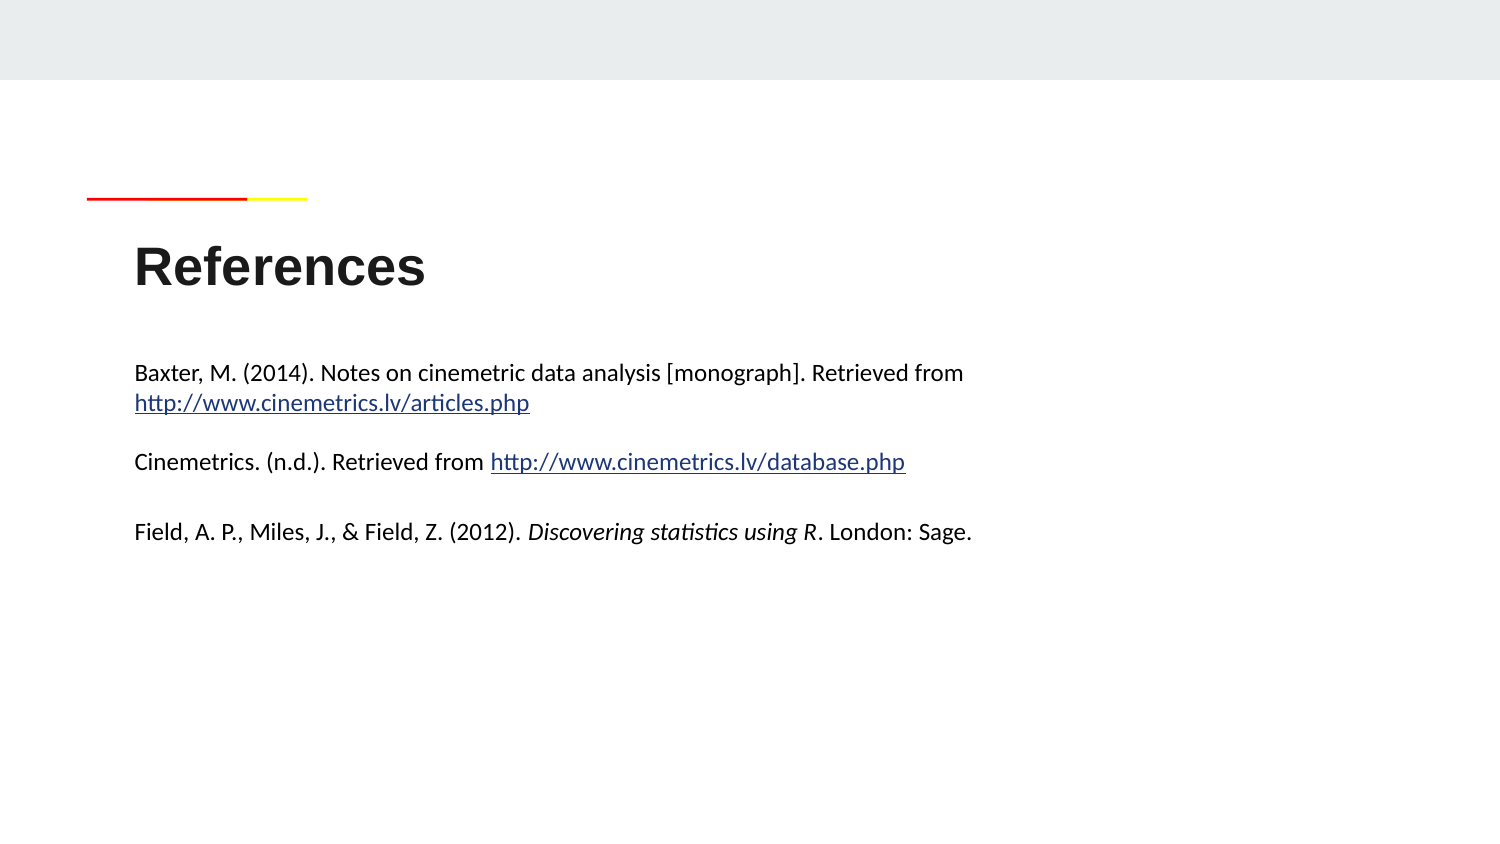

# References
Baxter, M. (2014). Notes on cinemetric data analysis [monograph]. Retrieved from http://www.cinemetrics.lv/articles.php
Cinemetrics. (n.d.). Retrieved from http://www.cinemetrics.lv/database.php

Field, A. P., Miles, J., & Field, Z. (2012). Discovering statistics using R. London: Sage.